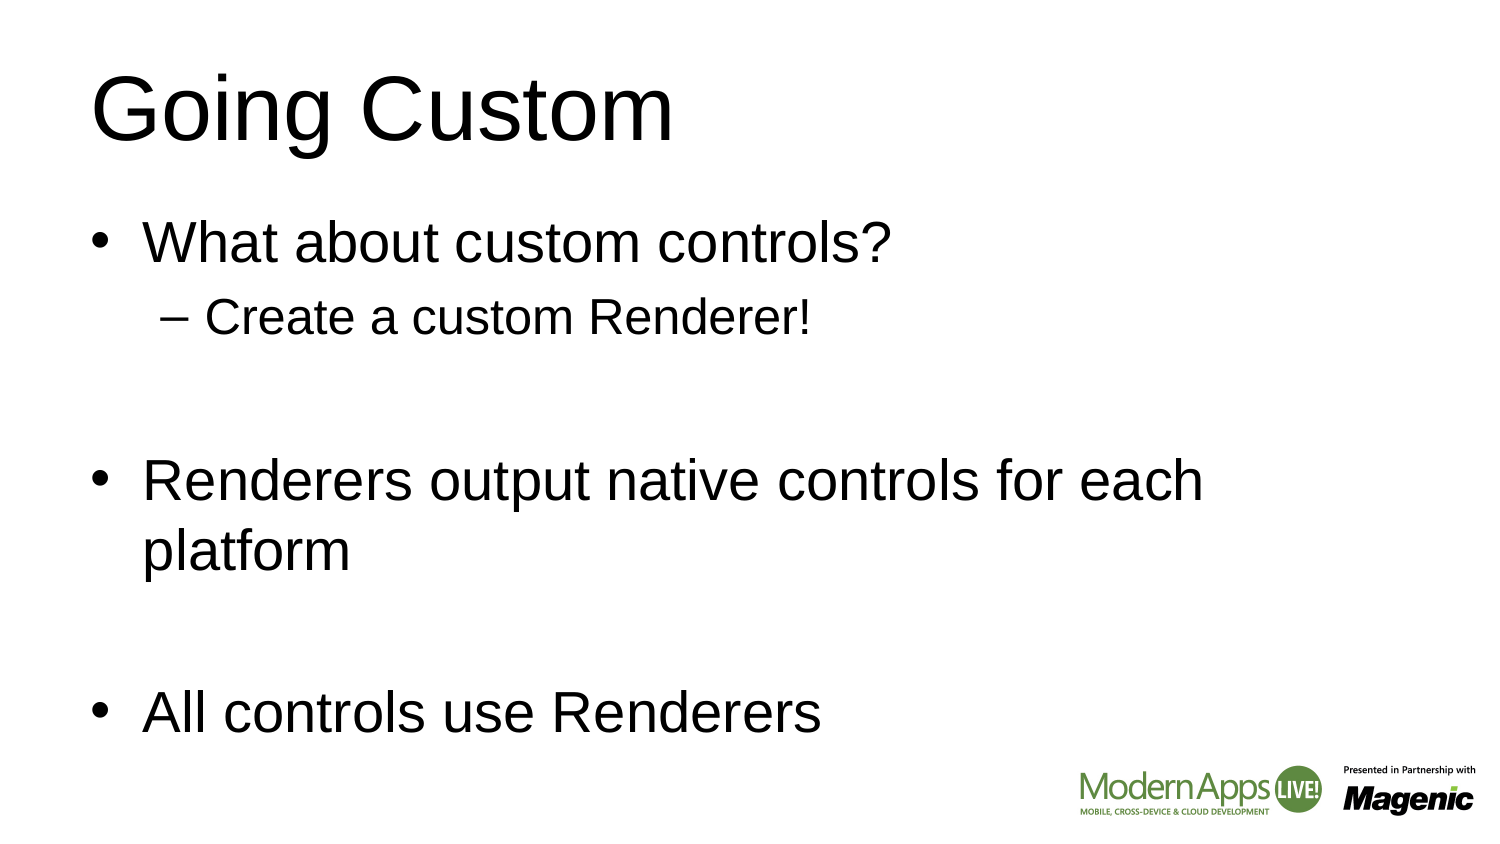

# Going Custom
What about custom controls?
Create a custom Renderer!

Renderers output native controls for each platform

All controls use Renderers